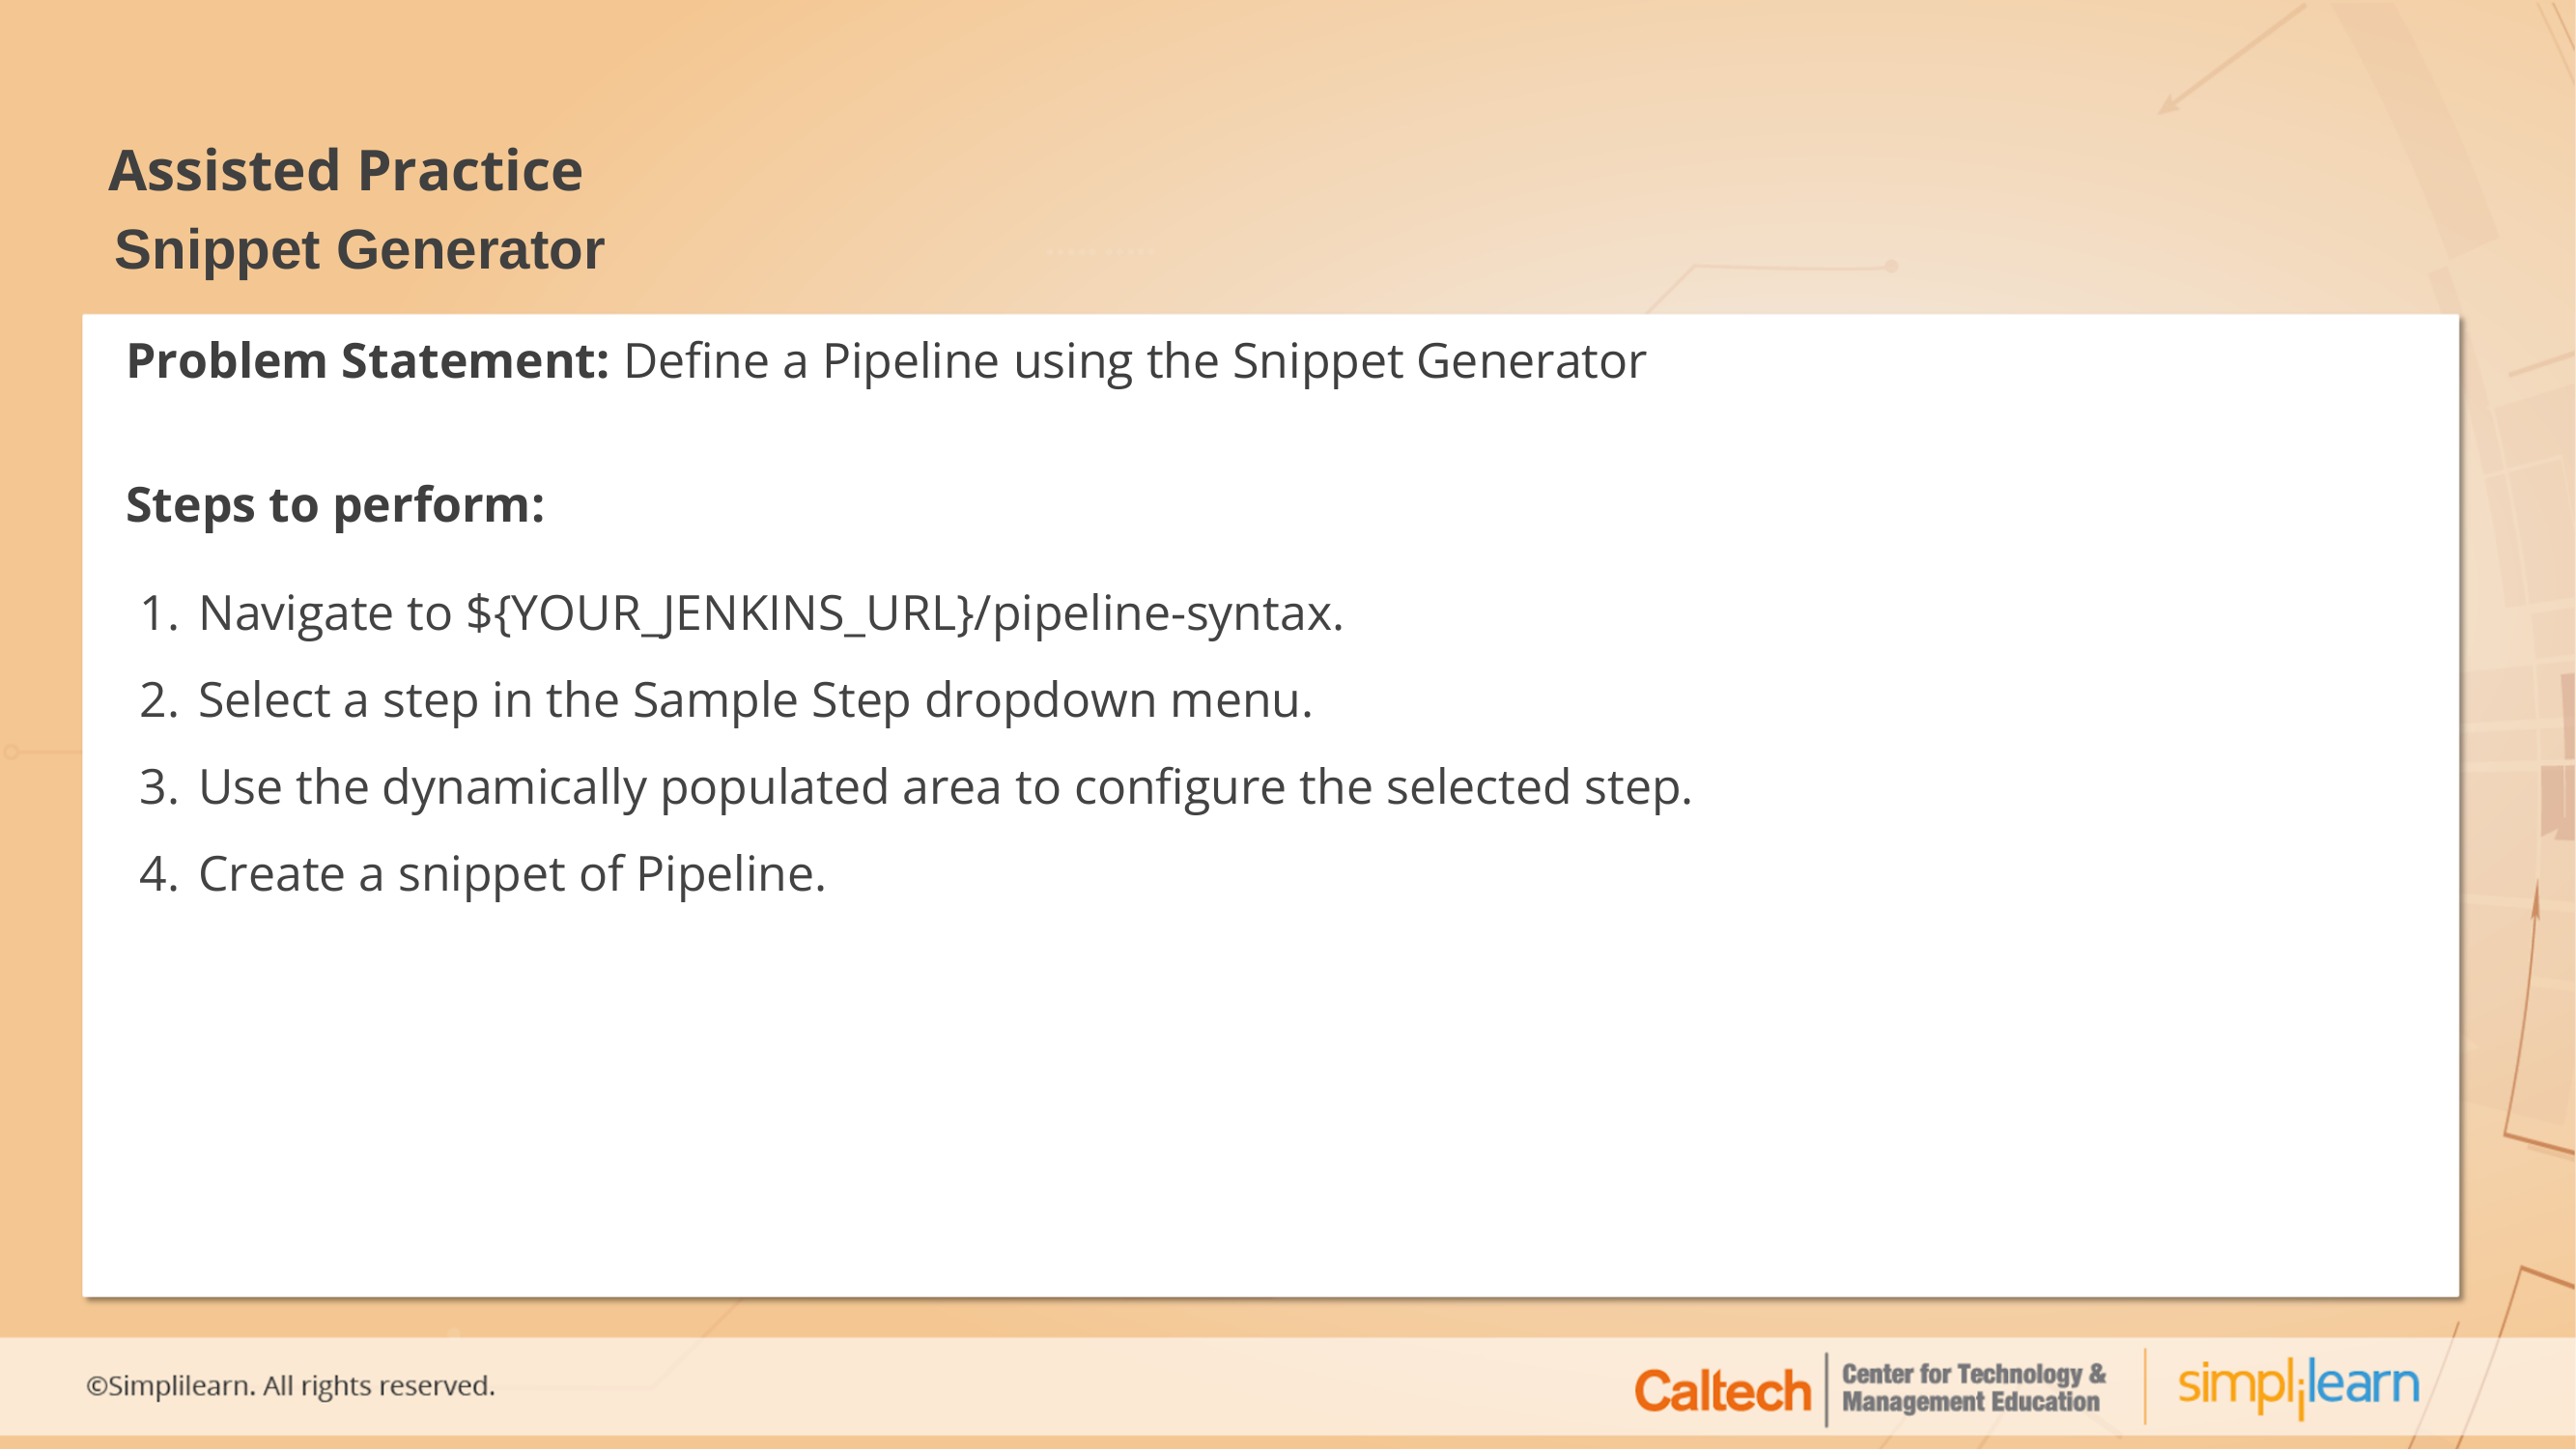

# Snippet Generator
Problem Statement: Define a Pipeline using the Snippet Generator

Steps to perform:
Navigate to ${YOUR_JENKINS_URL}/pipeline-syntax.
Select a step in the Sample Step dropdown menu.
Use the dynamically populated area to configure the selected step.
Create a snippet of Pipeline.